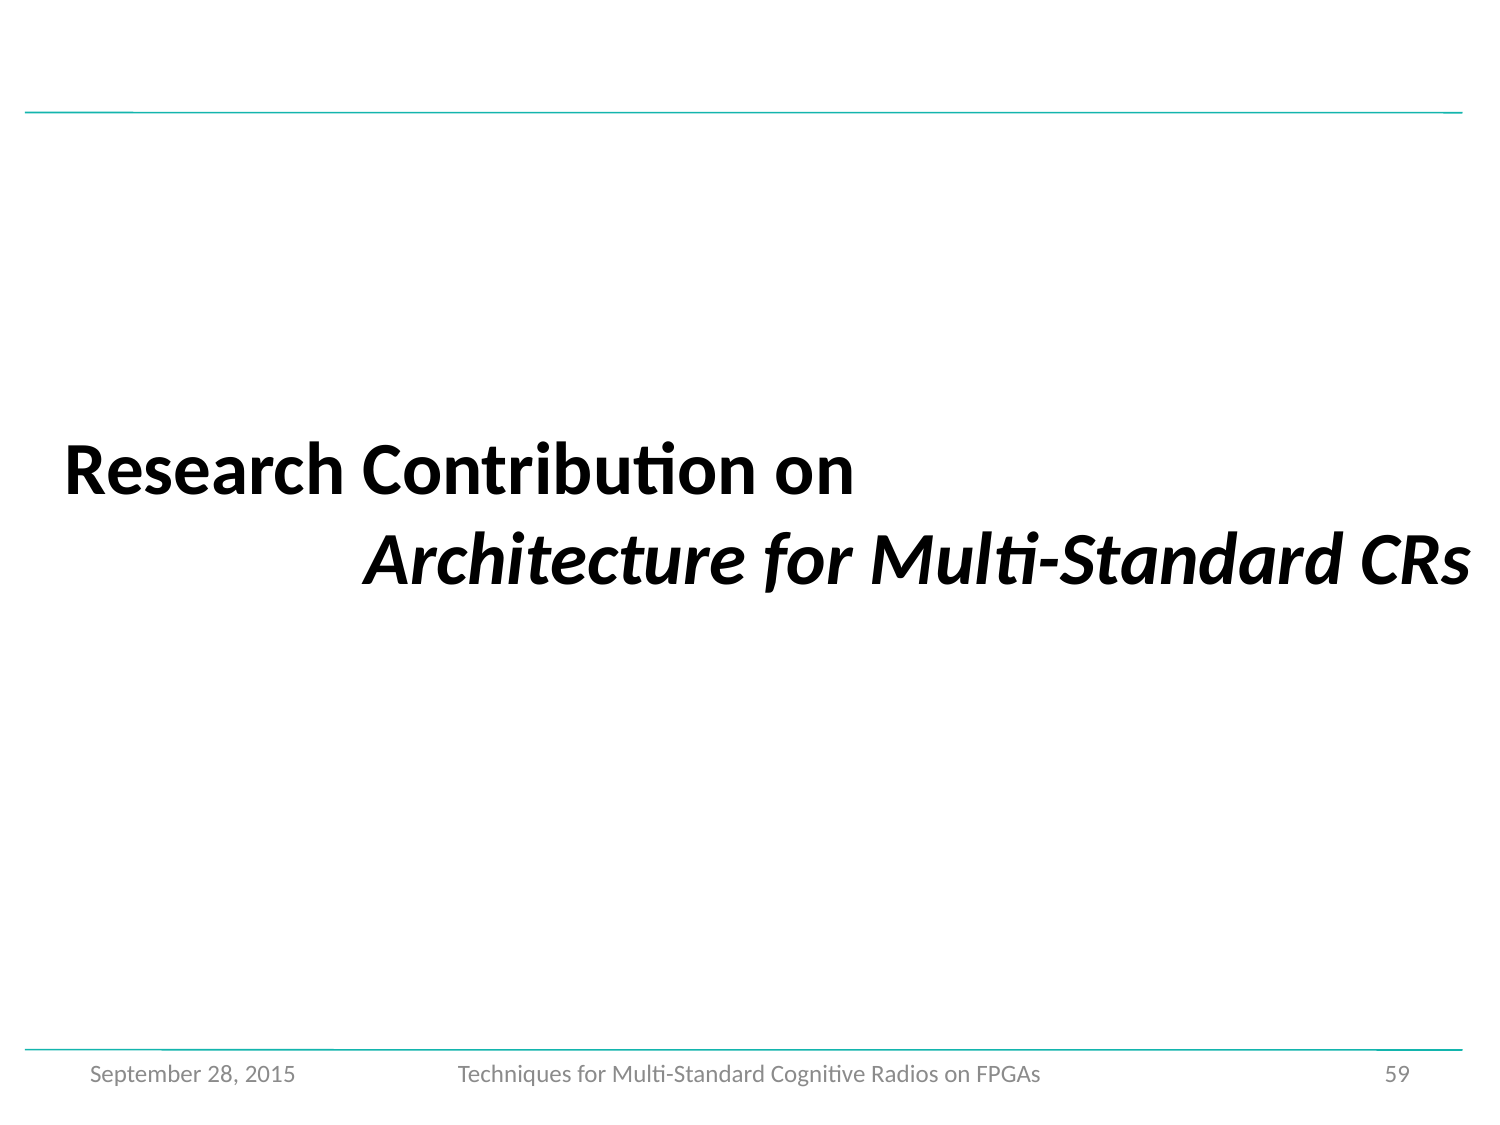

Research Contribution on
		Architecture for Multi-Standard CRs
September 28, 2015
Techniques for Multi-Standard Cognitive Radios on FPGAs
59